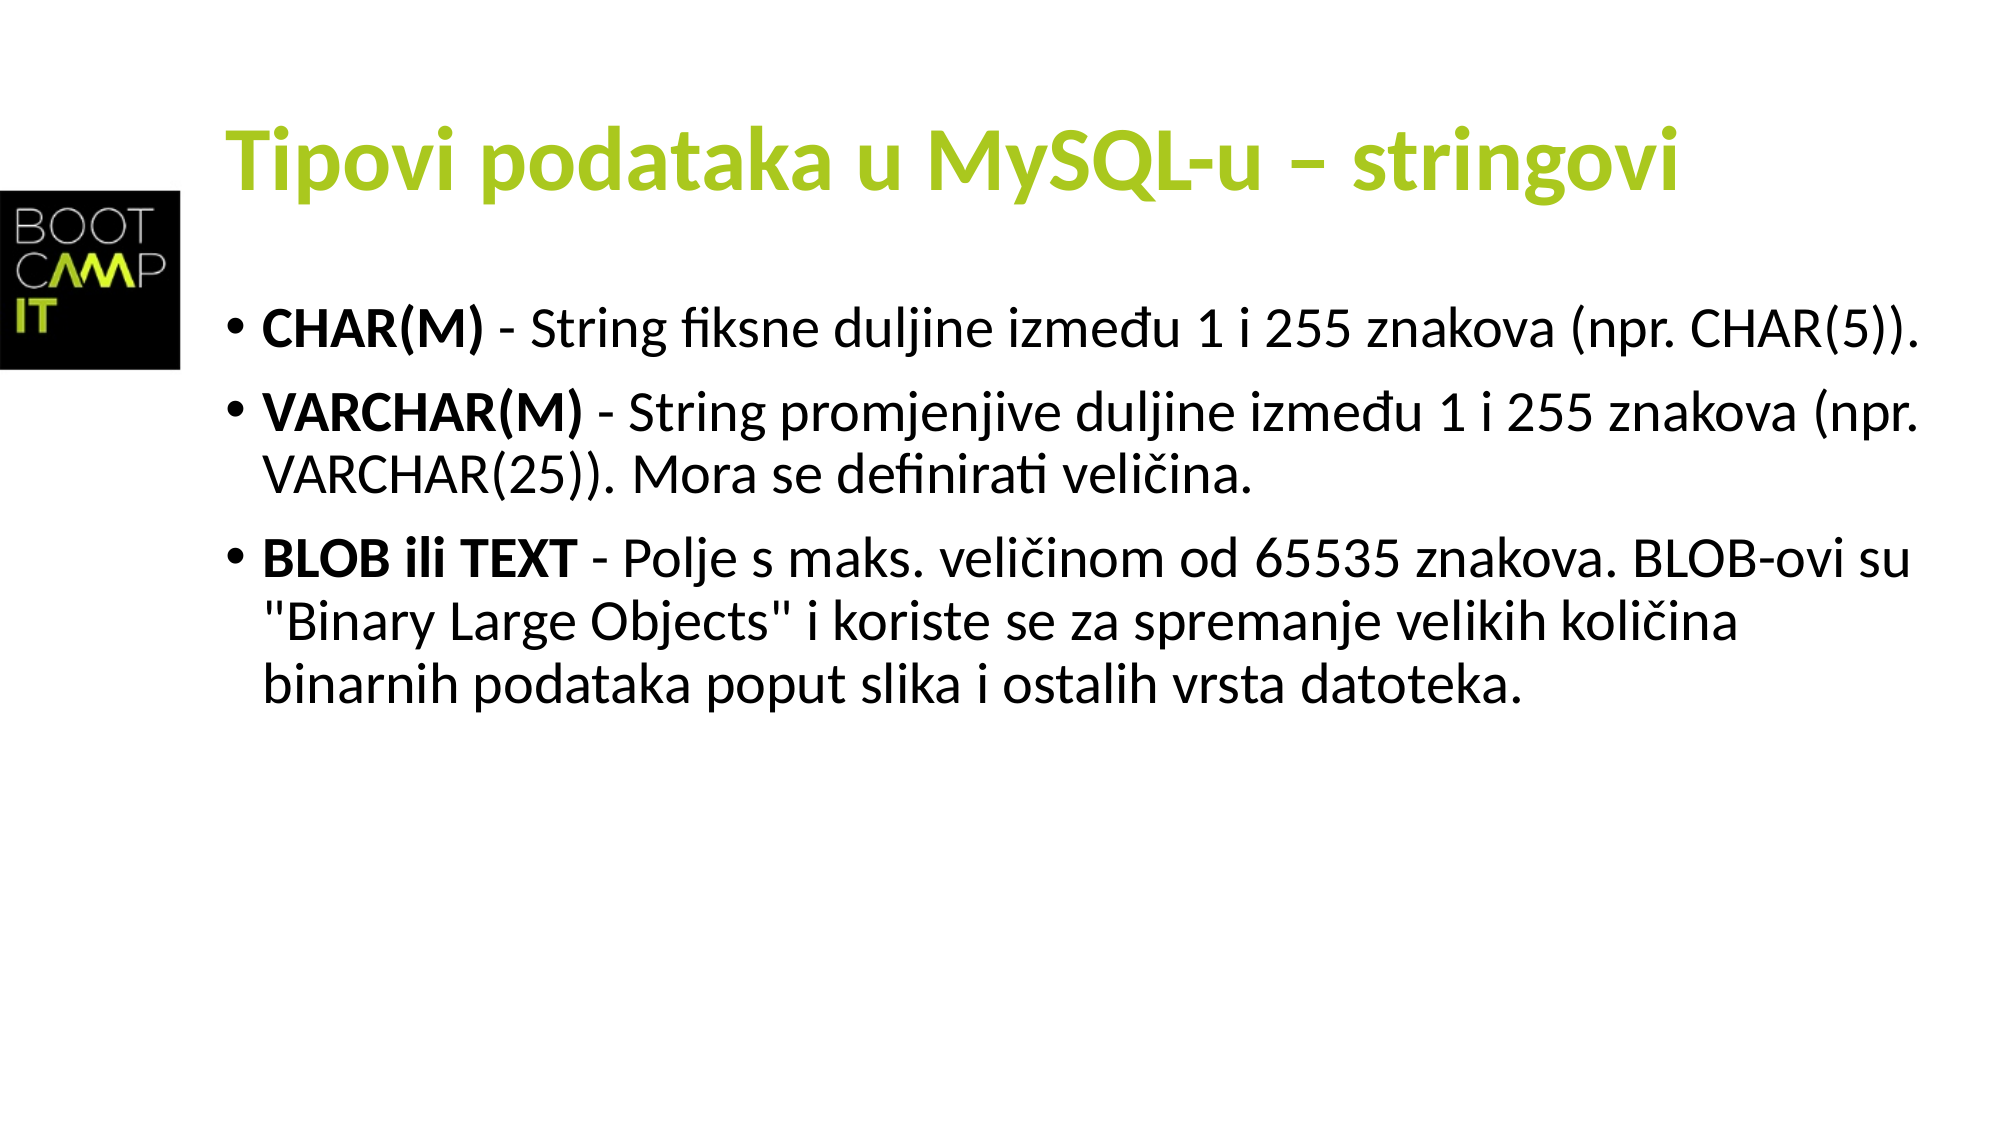

# Tipovi podataka u MySQL-u – stringovi
CHAR(M) - String fiksne duljine između 1 i 255 znakova (npr. CHAR(5)).
VARCHAR(M) - String promjenjive duljine između 1 i 255 znakova (npr. VARCHAR(25)). Mora se definirati veličina.
BLOB ili TEXT - Polje s maks. veličinom od 65535 znakova. BLOB-ovi su "Binary Large Objects" i koriste se za spremanje velikih količina binarnih podataka poput slika i ostalih vrsta datoteka.